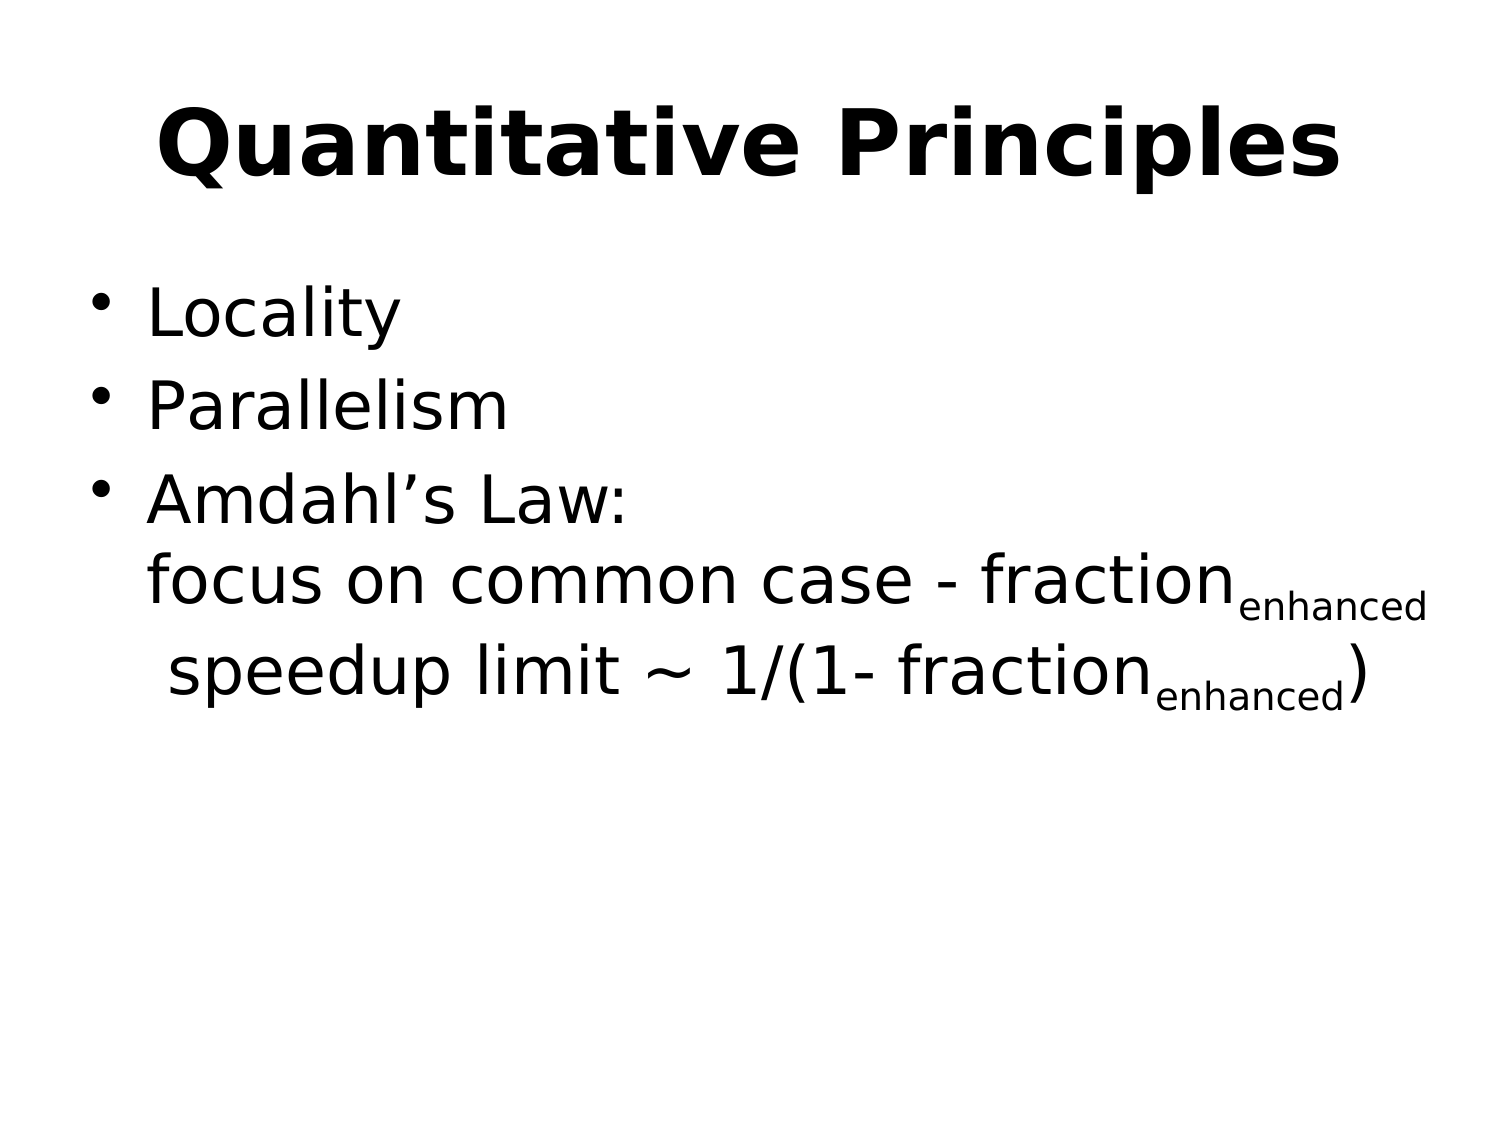

# Quantitative Principles
Locality
Parallelism
Amdahl’s Law:                                   focus on common case - fractionenhanced    speedup limit ~ 1/(1- fractionenhanced)